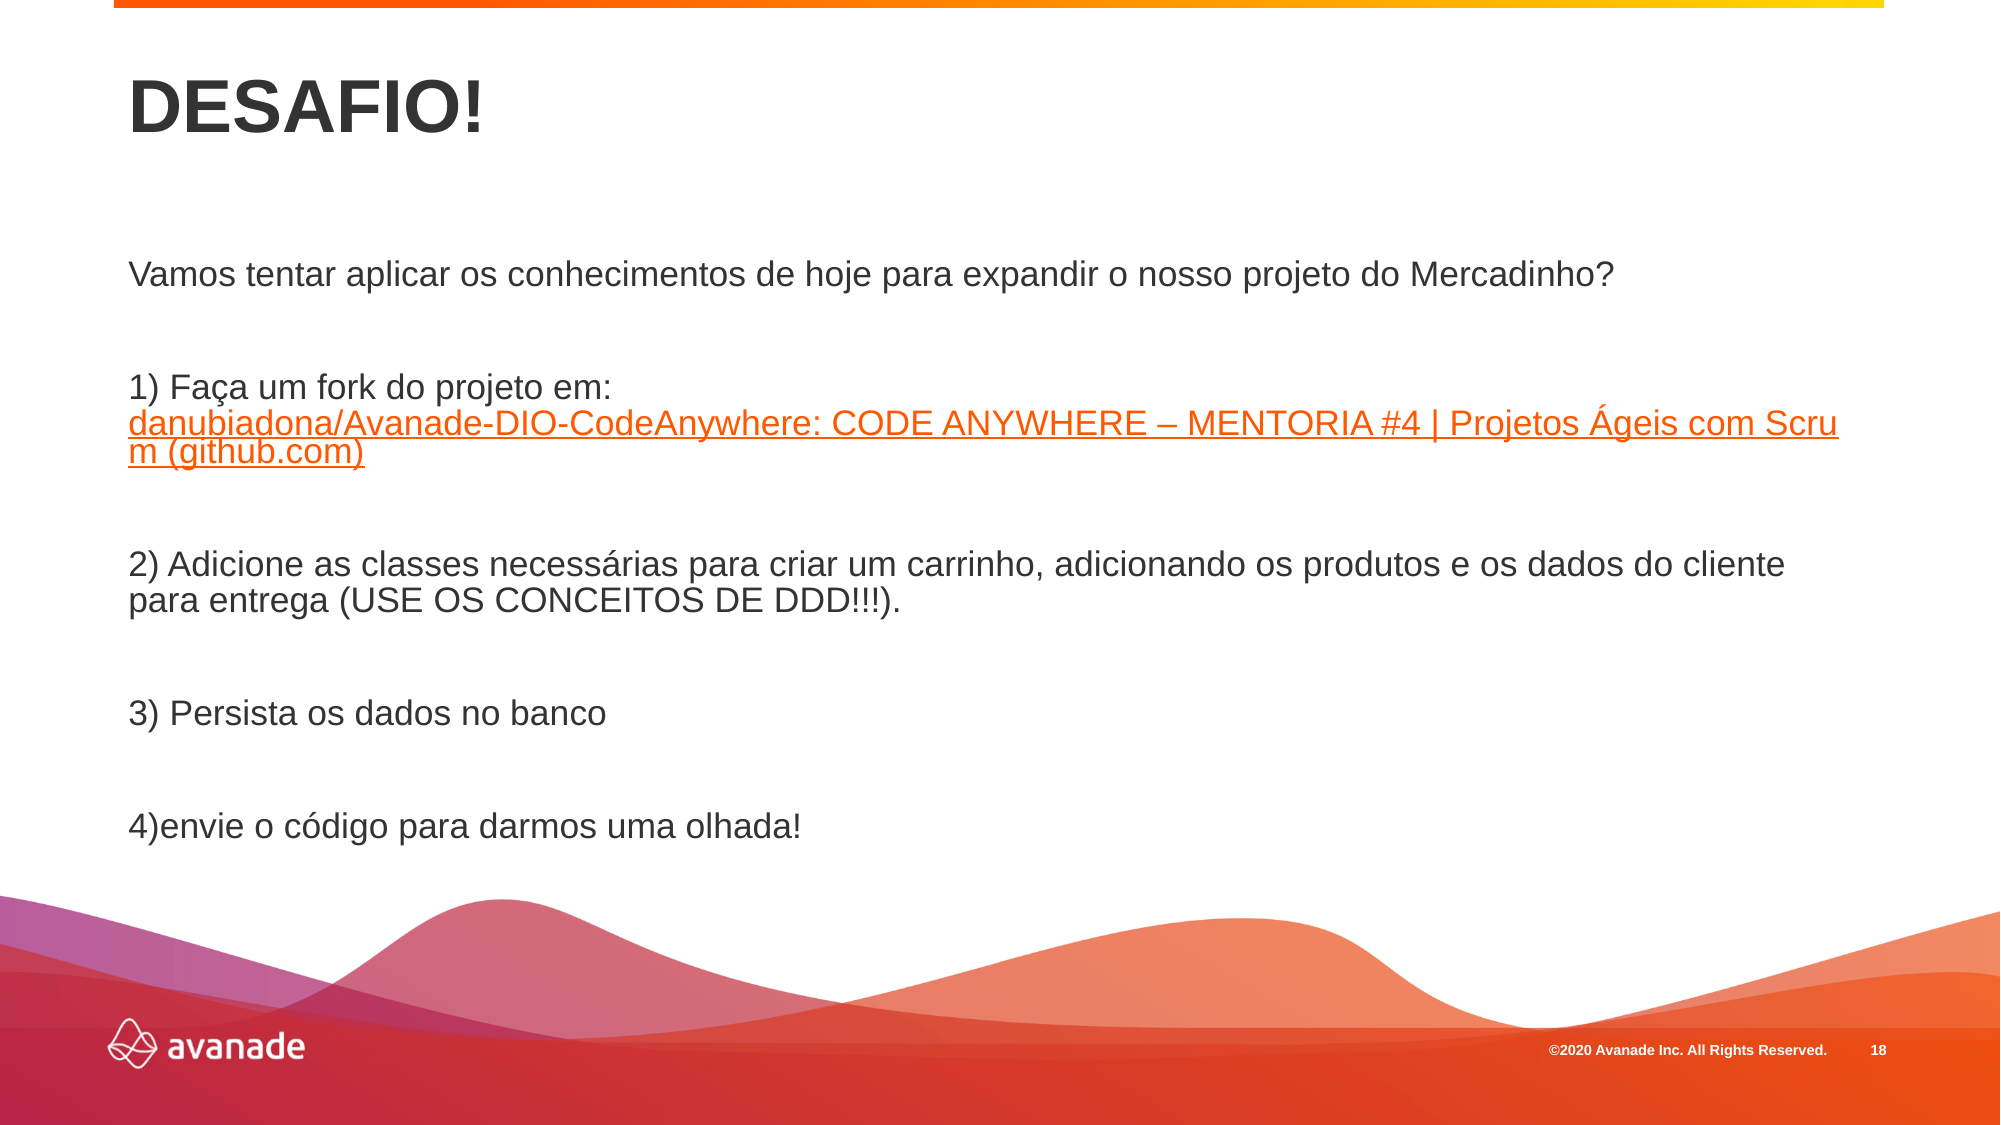

# DESAFIO!
Vamos tentar aplicar os conhecimentos de hoje para expandir o nosso projeto do Mercadinho?

1) Faça um fork do projeto em: danubiadona/Avanade-DIO-CodeAnywhere: CODE ANYWHERE – MENTORIA #4 | Projetos Ágeis com Scrum (github.com)

2) Adicione as classes necessárias para criar um carrinho, adicionando os produtos e os dados do cliente para entrega (USE OS CONCEITOS DE DDD!!!).

3) Persista os dados no banco

4)envie o código para darmos uma olhada!
18